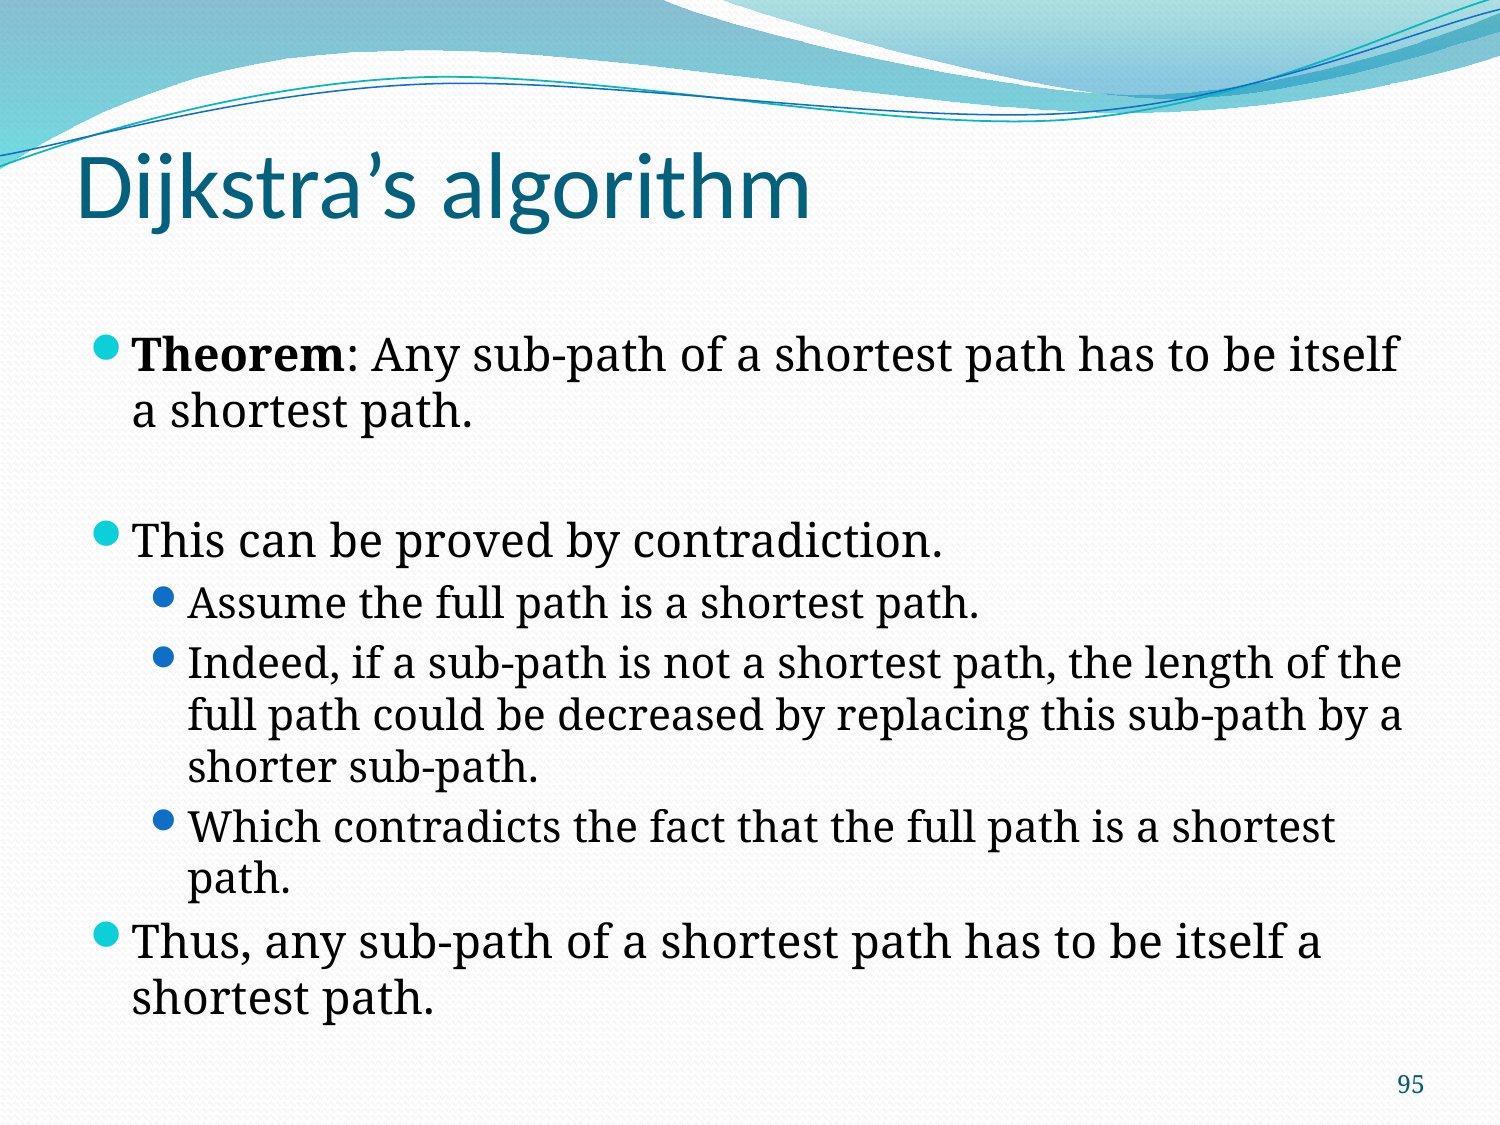

# Dijkstra’s algorithm
Theorem: Any sub-path of a shortest path has to be itself a shortest path.

This can be proved by contradiction.
Assume the full path is a shortest path.
Indeed, if a sub-path is not a shortest path, the length of the full path could be decreased by replacing this sub-path by a shorter sub-path.
Which contradicts the fact that the full path is a shortest path.
Thus, any sub-path of a shortest path has to be itself a shortest path.
95